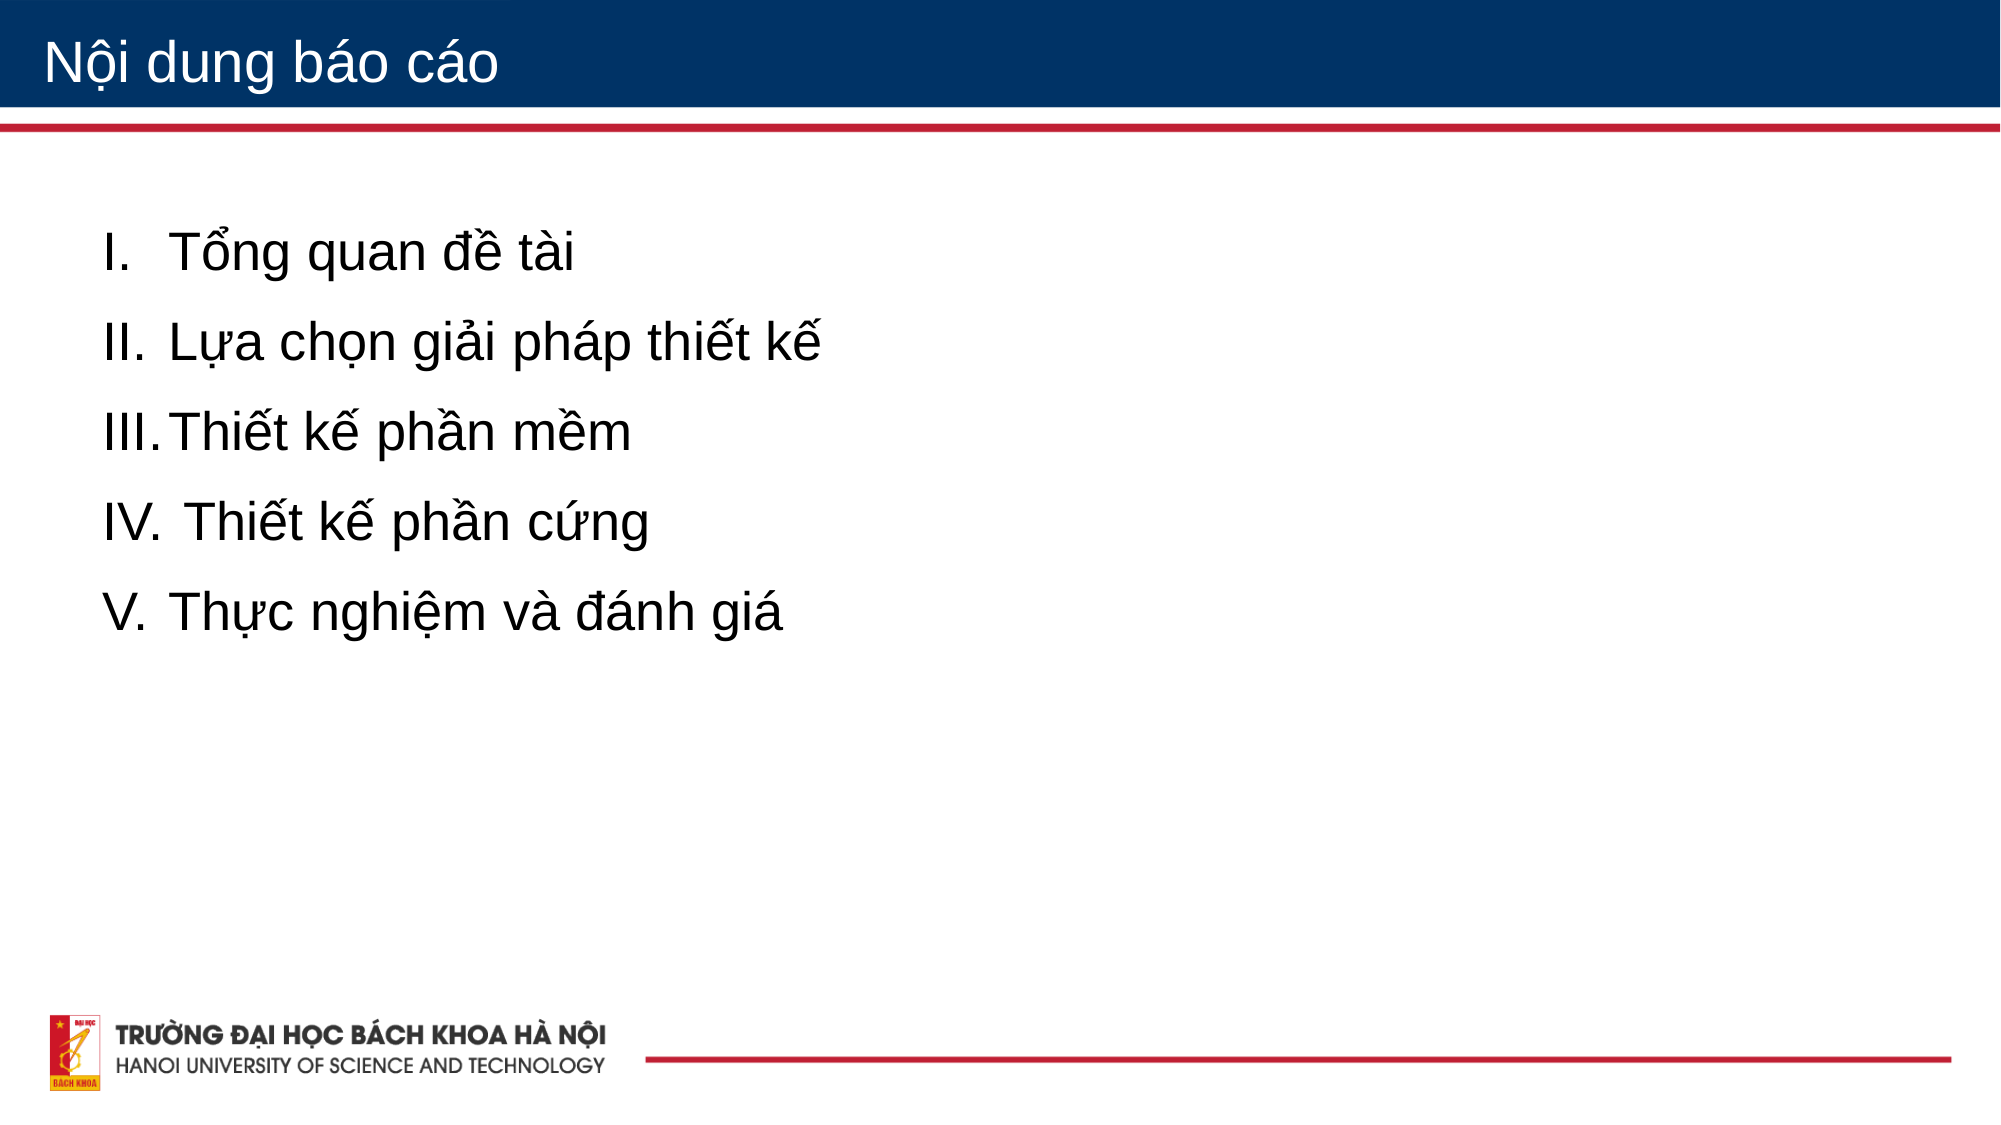

Nội dung báo cáo
Tổng quan đề tài
Lựa chọn giải pháp thiết kế
Thiết kế phần mềm
 Thiết kế phần cứng
Thực nghiệm và đánh giá